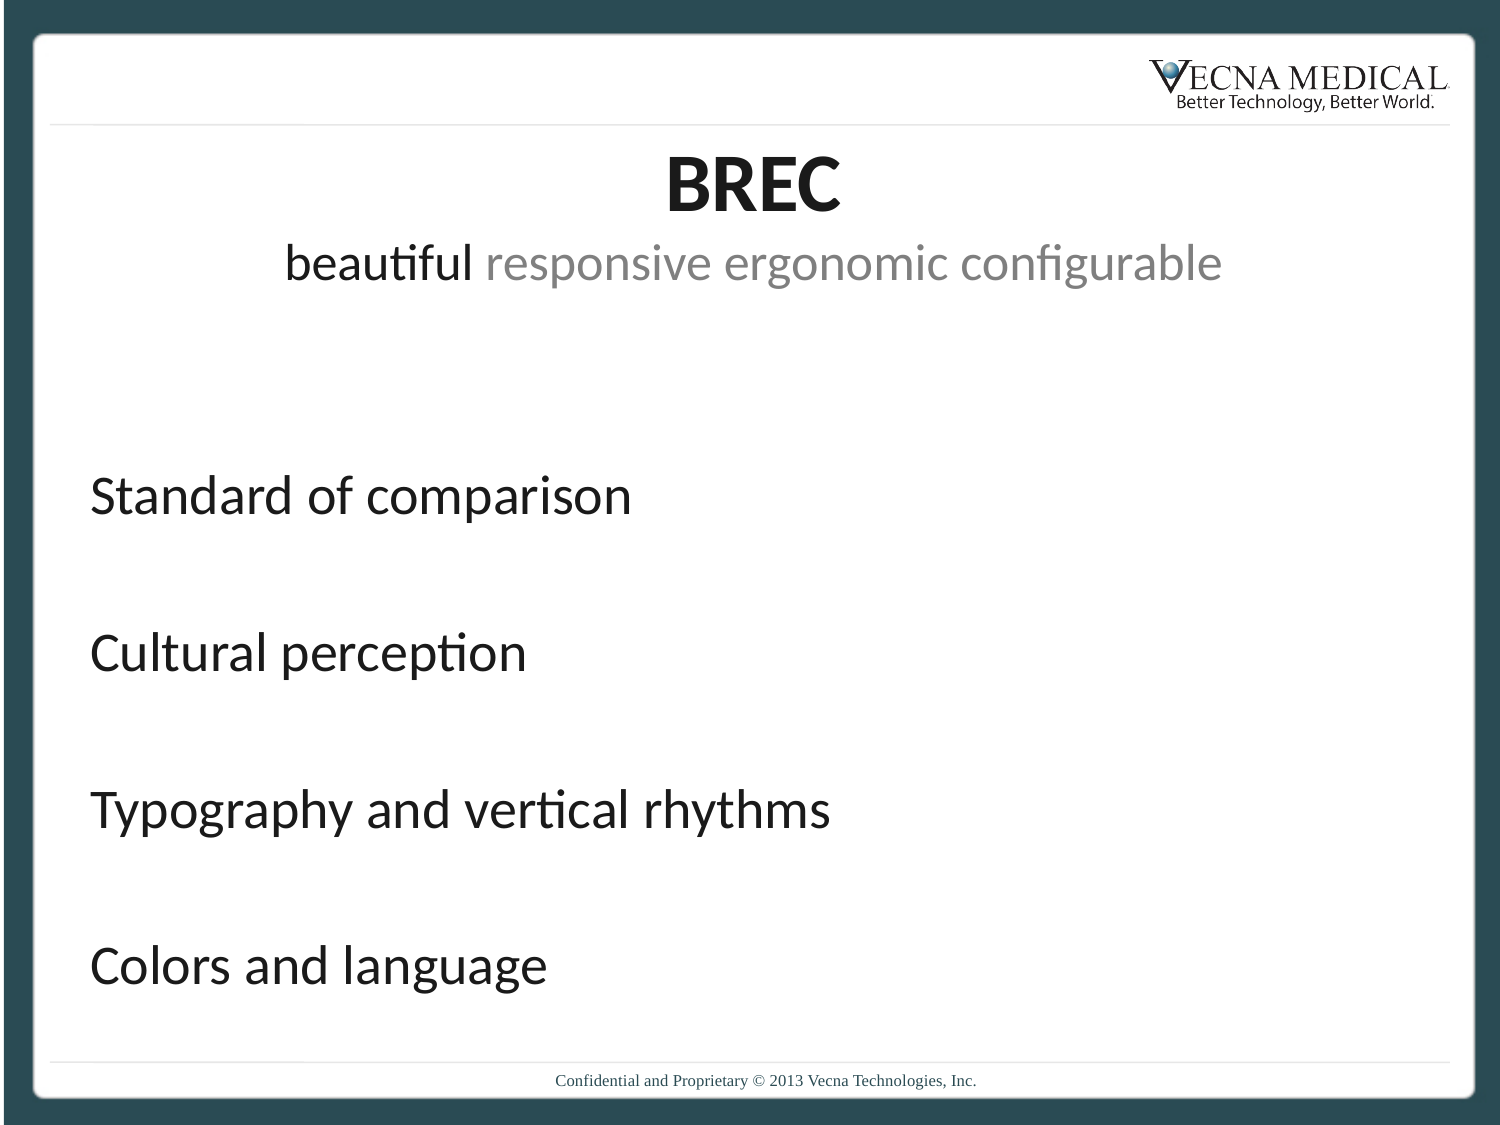

BREC
beautiful responsive ergonomic configurable
Standard of comparison

Cultural perception

Typography and vertical rhythms

Colors and language